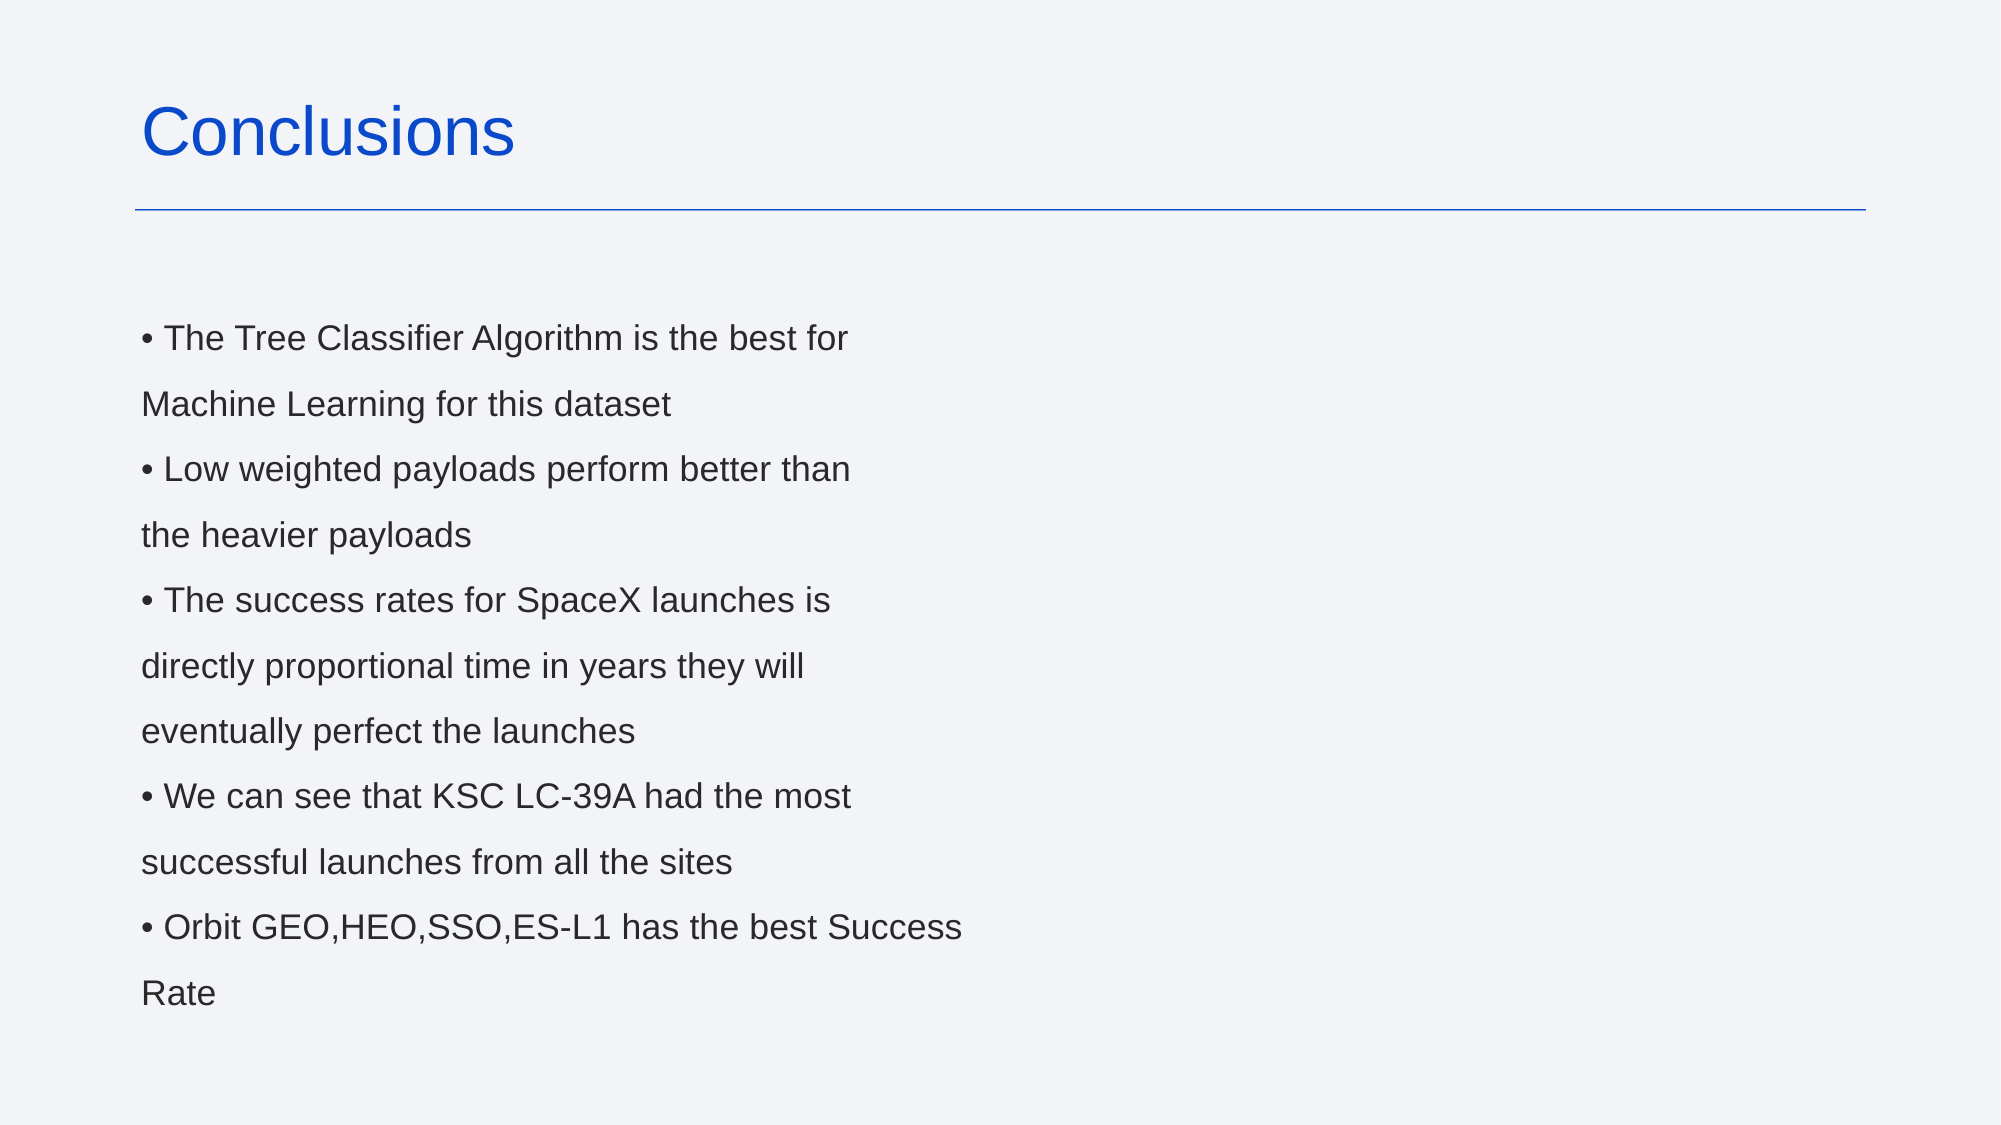

Conclusions
• The Tree Classifier Algorithm is the best for
Machine Learning for this dataset
• Low weighted payloads perform better than
the heavier payloads
• The success rates for SpaceX launches is
directly proportional time in years they will
eventually perfect the launches
• We can see that KSC LC-39A had the most
successful launches from all the sites
• Orbit GEO,HEO,SSO,ES-L1 has the best Success
Rate